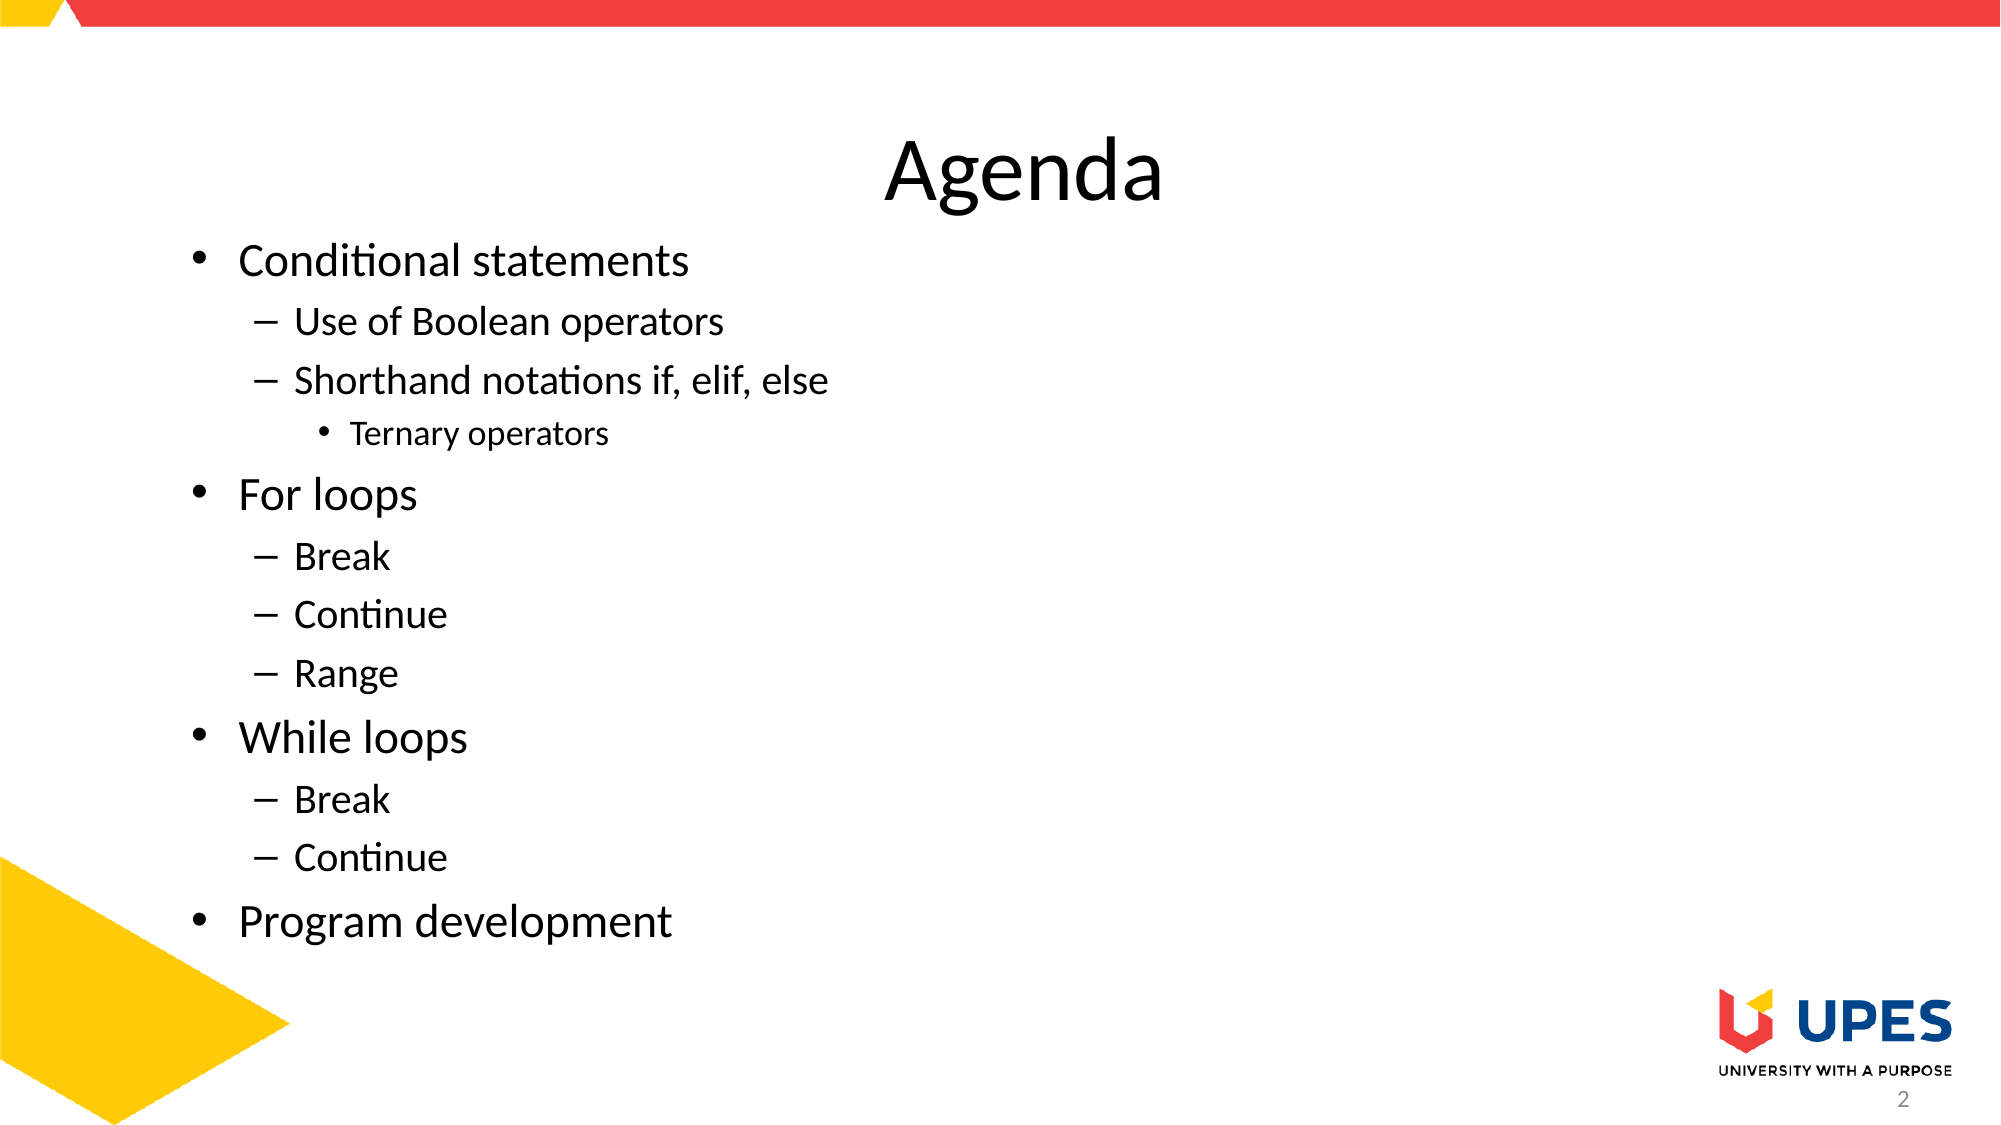

# Agenda
Conditional statements
Use of Boolean operators
Shorthand notations if, elif, else
Ternary operators
For loops
Break
Continue
Range
While loops
Break
Continue
Program development